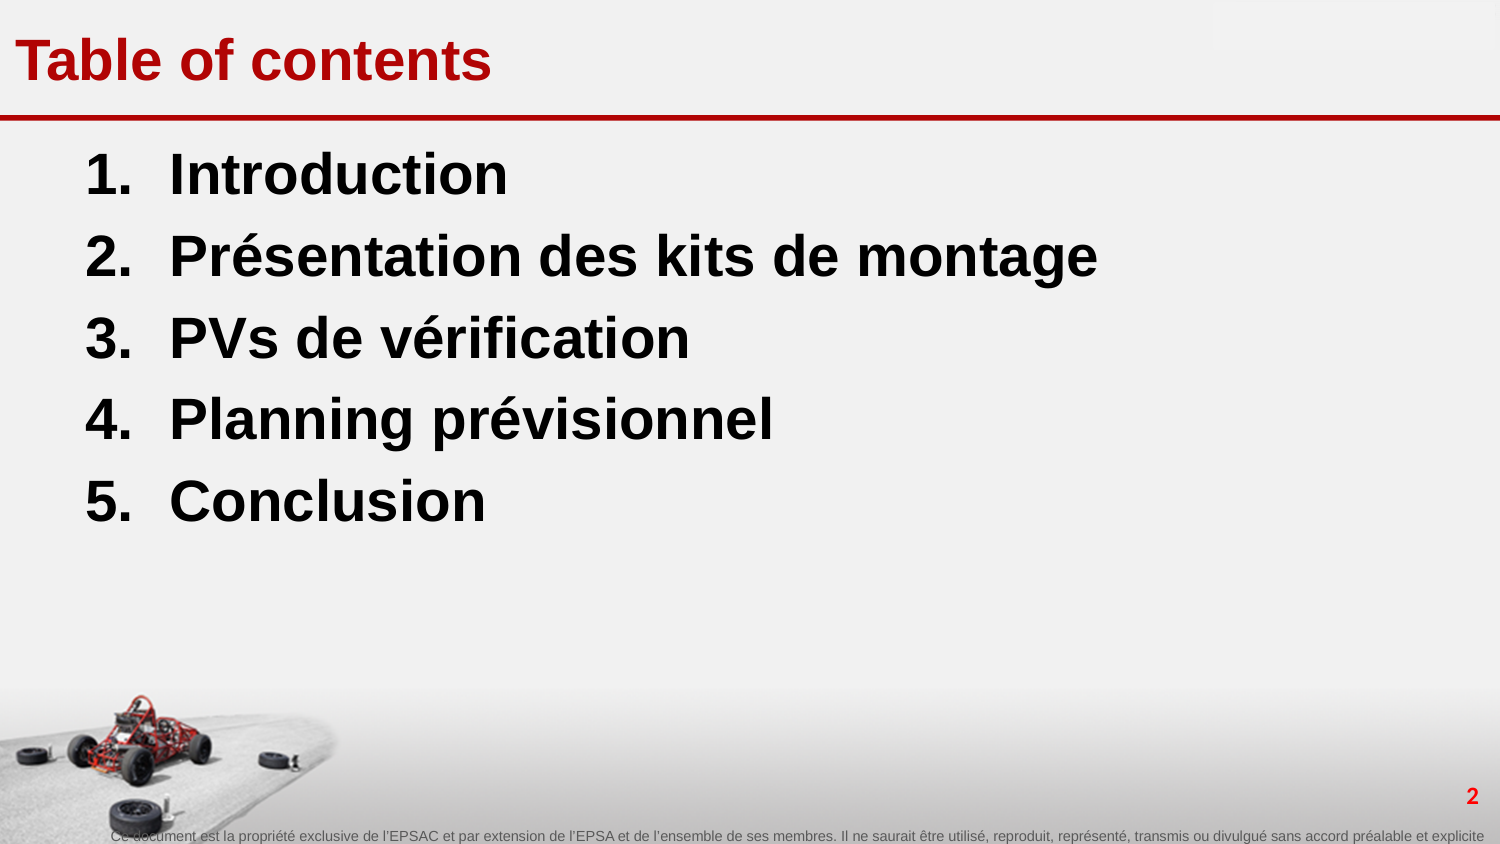

# Table of contents
Introduction
Présentation des kits de montage
PVs de vérification
Planning prévisionnel
Conclusion
2